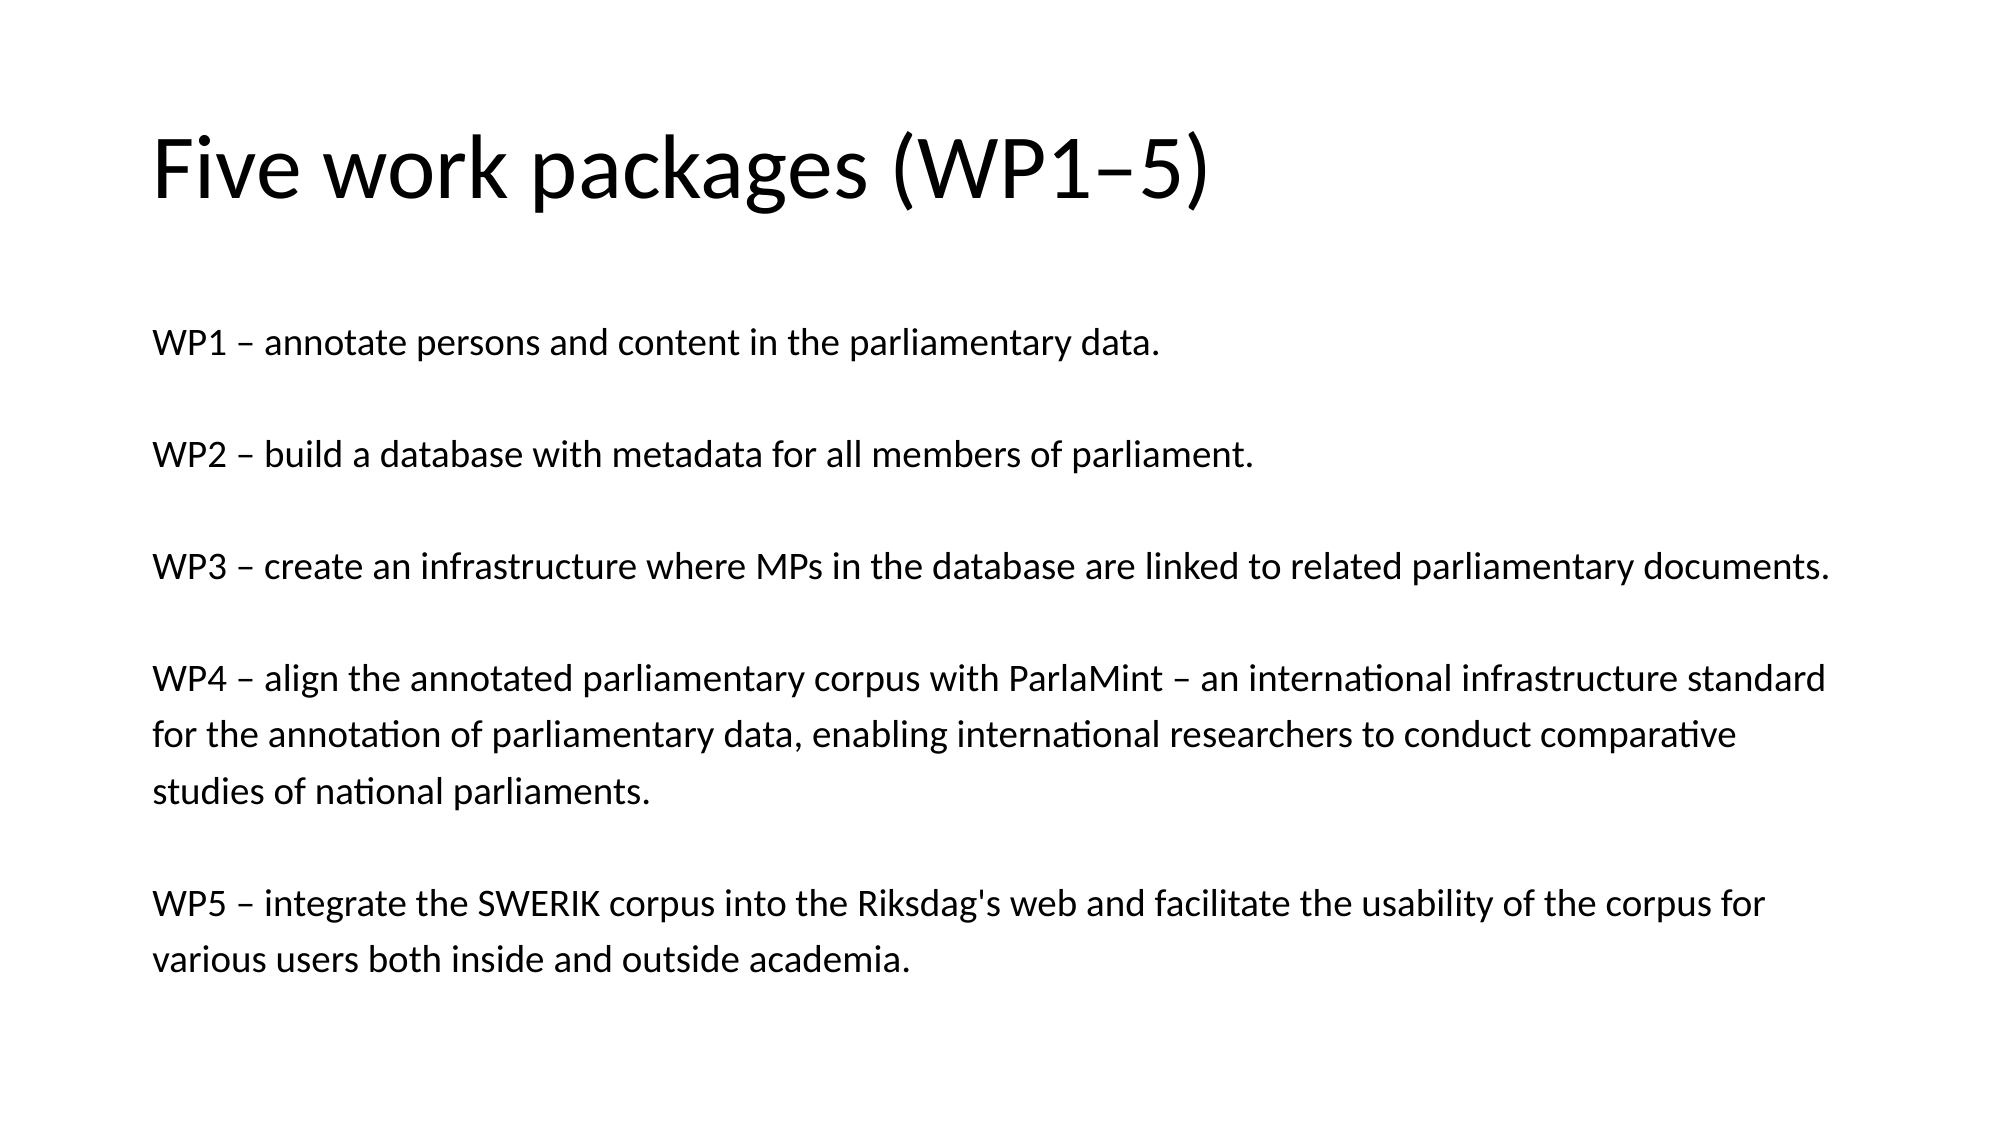

# Five work packages (WP1–5)
WP1 – annotate persons and content in the parliamentary data.

WP2 – build a database with metadata for all members of parliament.

WP3 – create an infrastructure where MPs in the database are linked to related parliamentary documents.

WP4 – align the annotated parliamentary corpus with ParlaMint – an international infrastructure standard for the annotation of parliamentary data, enabling international researchers to conduct comparative studies of national parliaments.

WP5 – integrate the SWERIK corpus into the Riksdag's web and facilitate the usability of the corpus for various users both inside and outside academia.